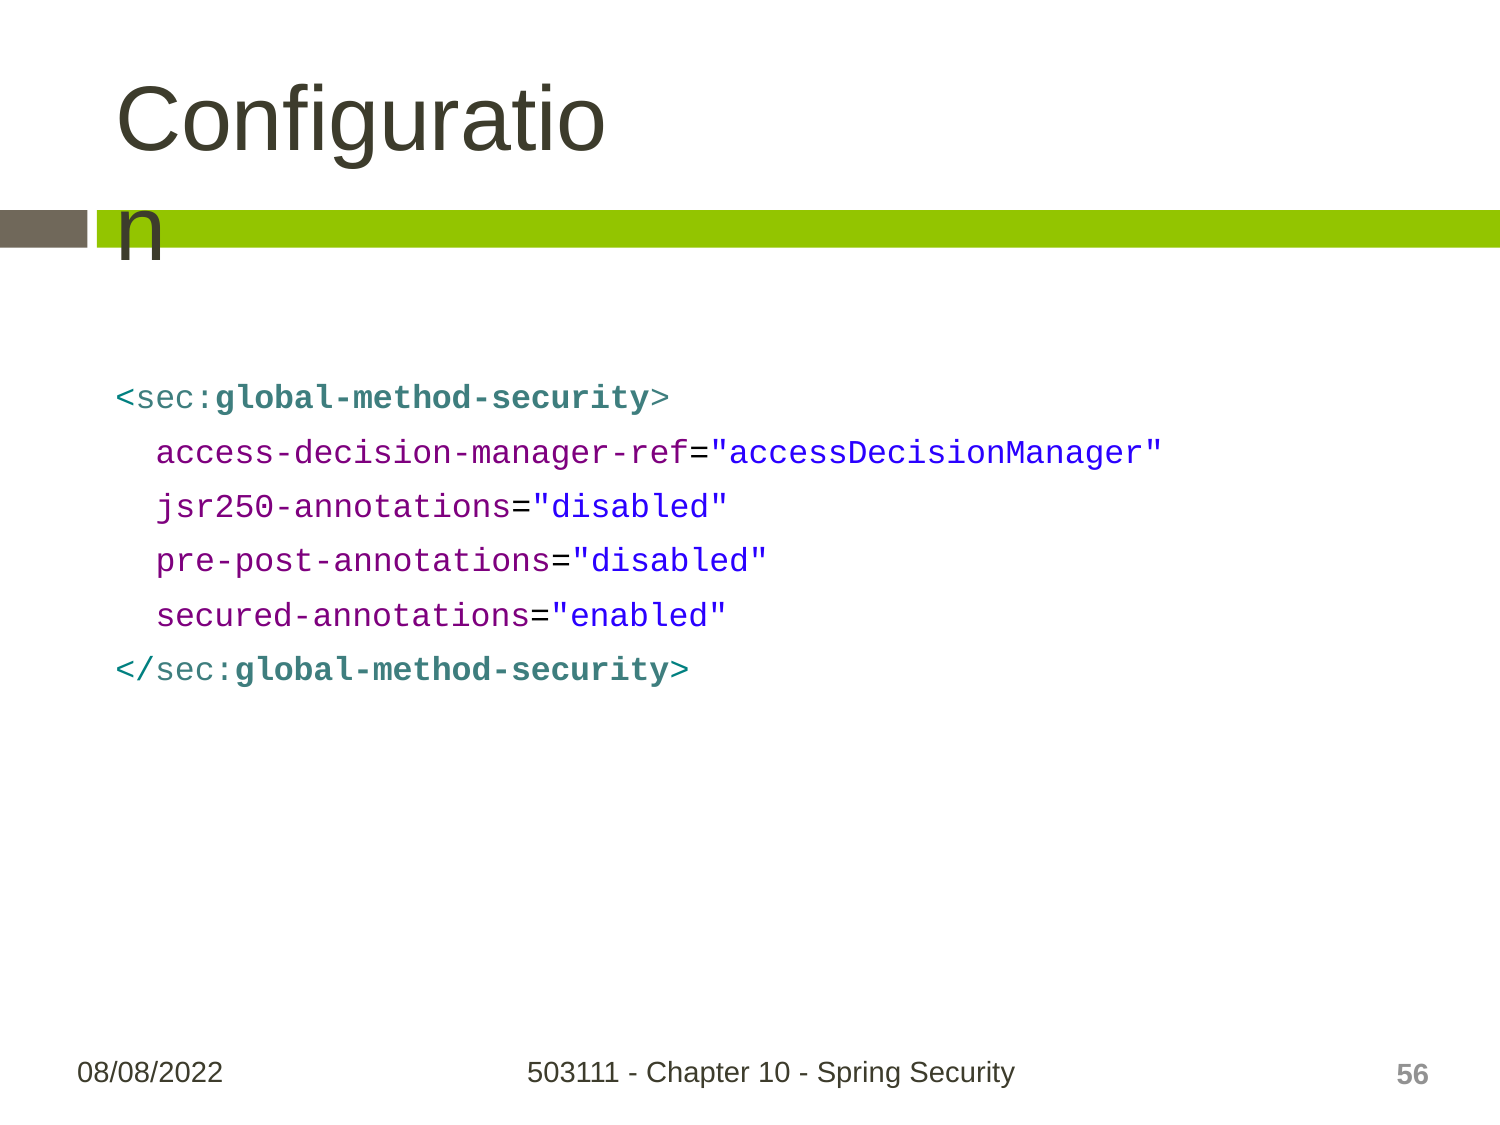

# Configuration
<sec:global-method-security>
access-decision-manager-ref="accessDecisionManager" jsr250-annotations="disabled"
pre-post-annotations="disabled"
secured-annotations="enabled"
</sec:global-method-security>
56
08/08/2022
503111 - Chapter 10 - Spring Security